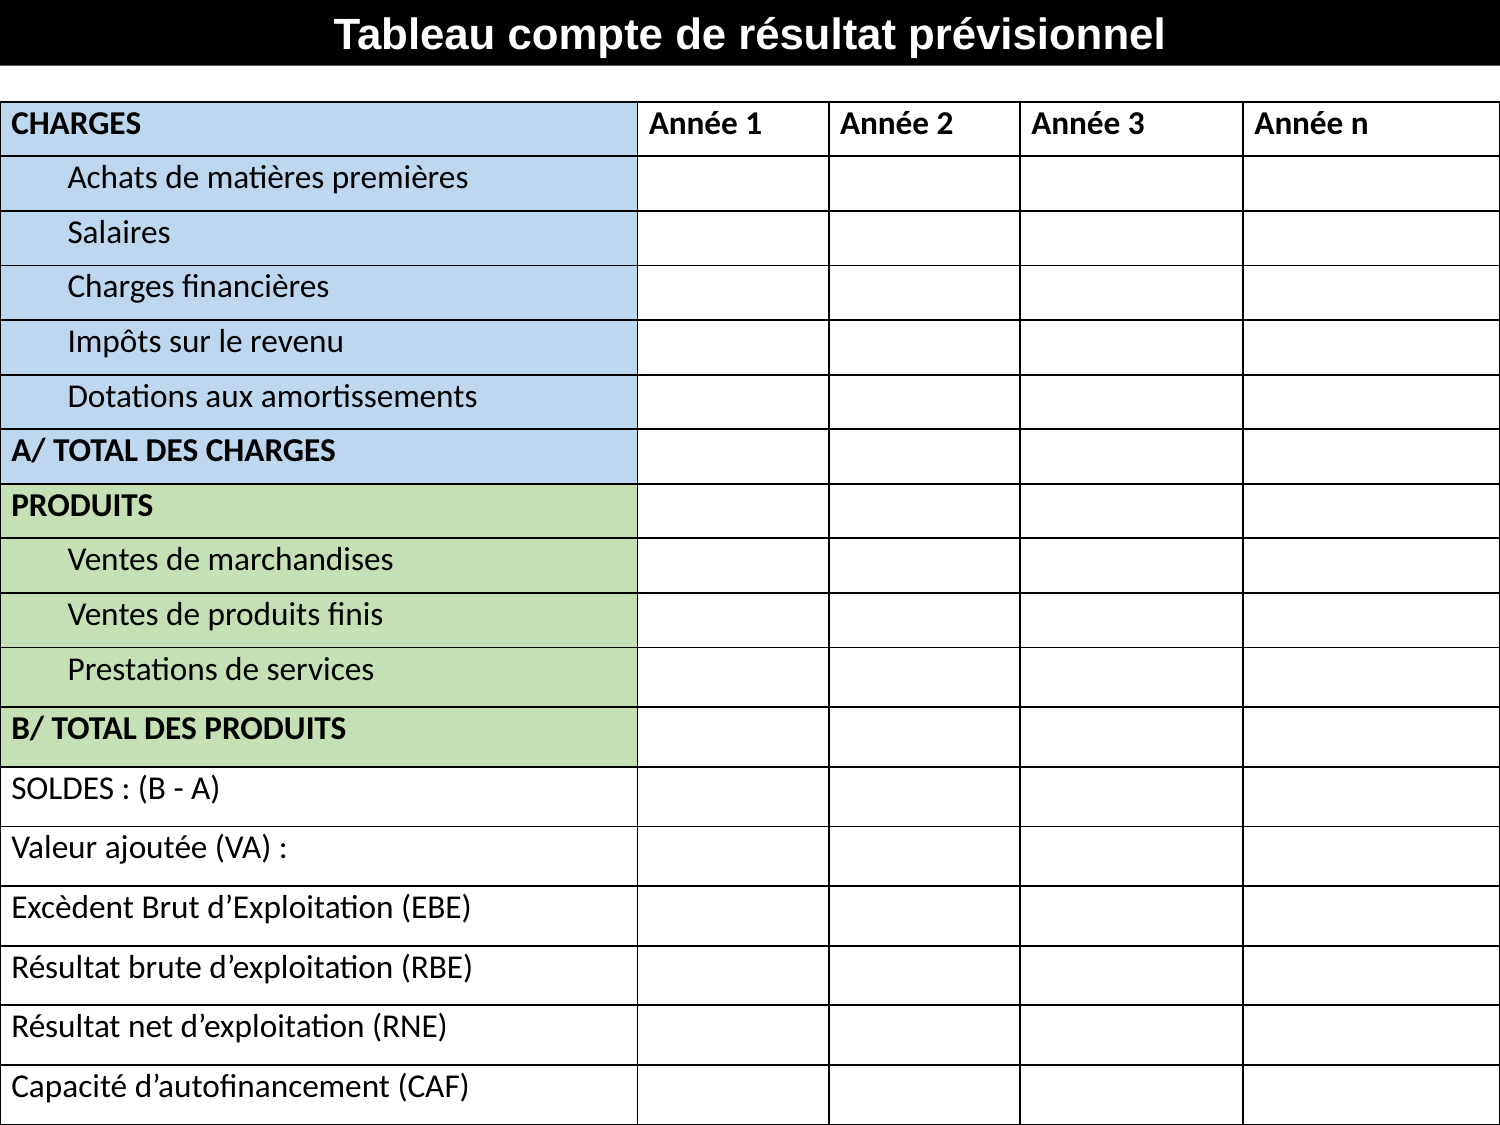

Tableau compte de résultat prévisionnel
| CHARGES | Année 1 | Année 2 | Année 3 | Année n |
| --- | --- | --- | --- | --- |
| Achats de matières premières |  |  |  |  |
| Salaires |  |  |  |  |
| Charges financières |  |  |  |  |
| Impôts sur le revenu |  |  |  |  |
| Dotations aux amortissements |  |  |  |  |
| A/ TOTAL DES CHARGES |  |  |  |  |
| PRODUITS |  |  |  |  |
| Ventes de marchandises |  |  |  |  |
| Ventes de produits finis |  |  |  |  |
| Prestations de services |  |  |  |  |
| B/ TOTAL DES PRODUITS |  |  |  |  |
| SOLDES : (B - A) |  |  |  |  |
| Valeur ajoutée (VA) : |  |  |  |  |
| Excèdent Brut d’Exploitation (EBE) |  |  |  |  |
| Résultat brute d’exploitation (RBE) |  |  |  |  |
| Résultat net d’exploitation (RNE) |  |  |  |  |
| Capacité d’autofinancement (CAF) |  |  |  |  |